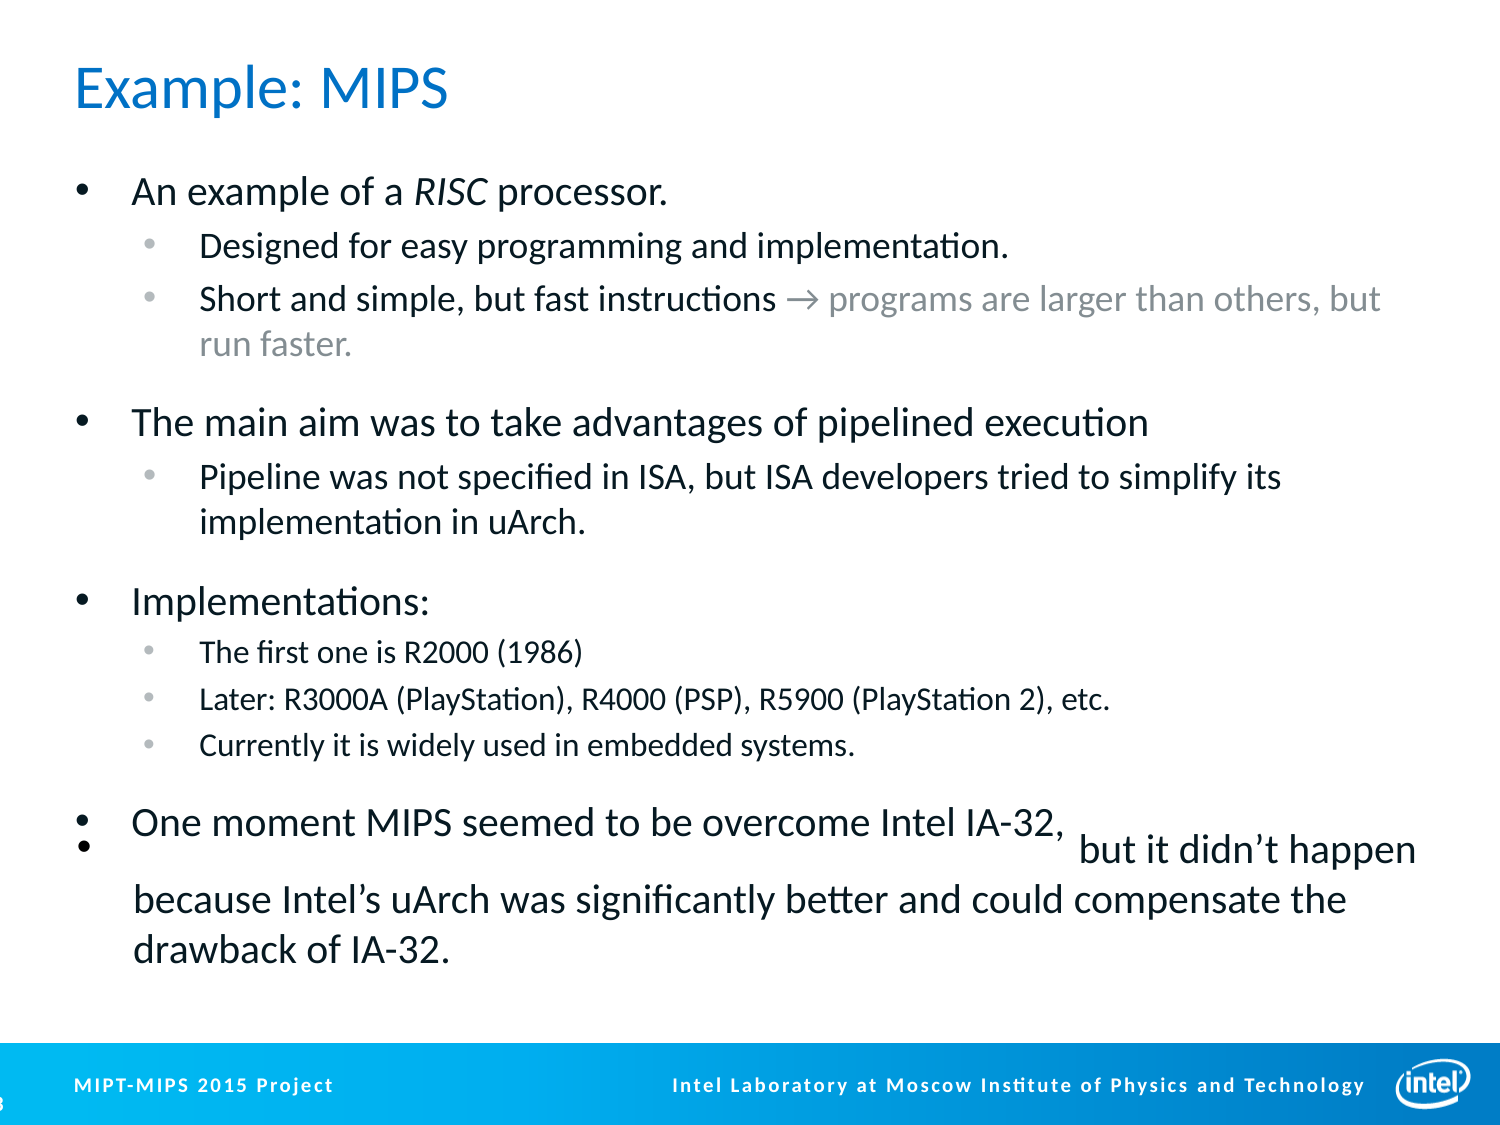

# Example: MIPS
An example of a RISC processor.
Designed for easy programming and implementation.
Short and simple, but fast instructions → programs are larger than others, but run faster.
The main aim was to take advantages of pipelined execution
Pipeline was not specified in ISA, but ISA developers tried to simplify its implementation in uArch.
Implementations:
The first one is R2000 (1986)
Later: R3000A (PlayStation), R4000 (PSP), R5900 (PlayStation 2), etc.
Currently it is widely used in embedded systems.
One moment MIPS seemed to be overcome Intel IA-32, but it didn’t happen because Intel’s uArch was significantly better and could compensate the drawback of IA-32.

One moment MIPS seemed to be overcome Intel I  but it didn’t happen because Intel’s uArch was significantly better and could compensate the drawback of IA-32.